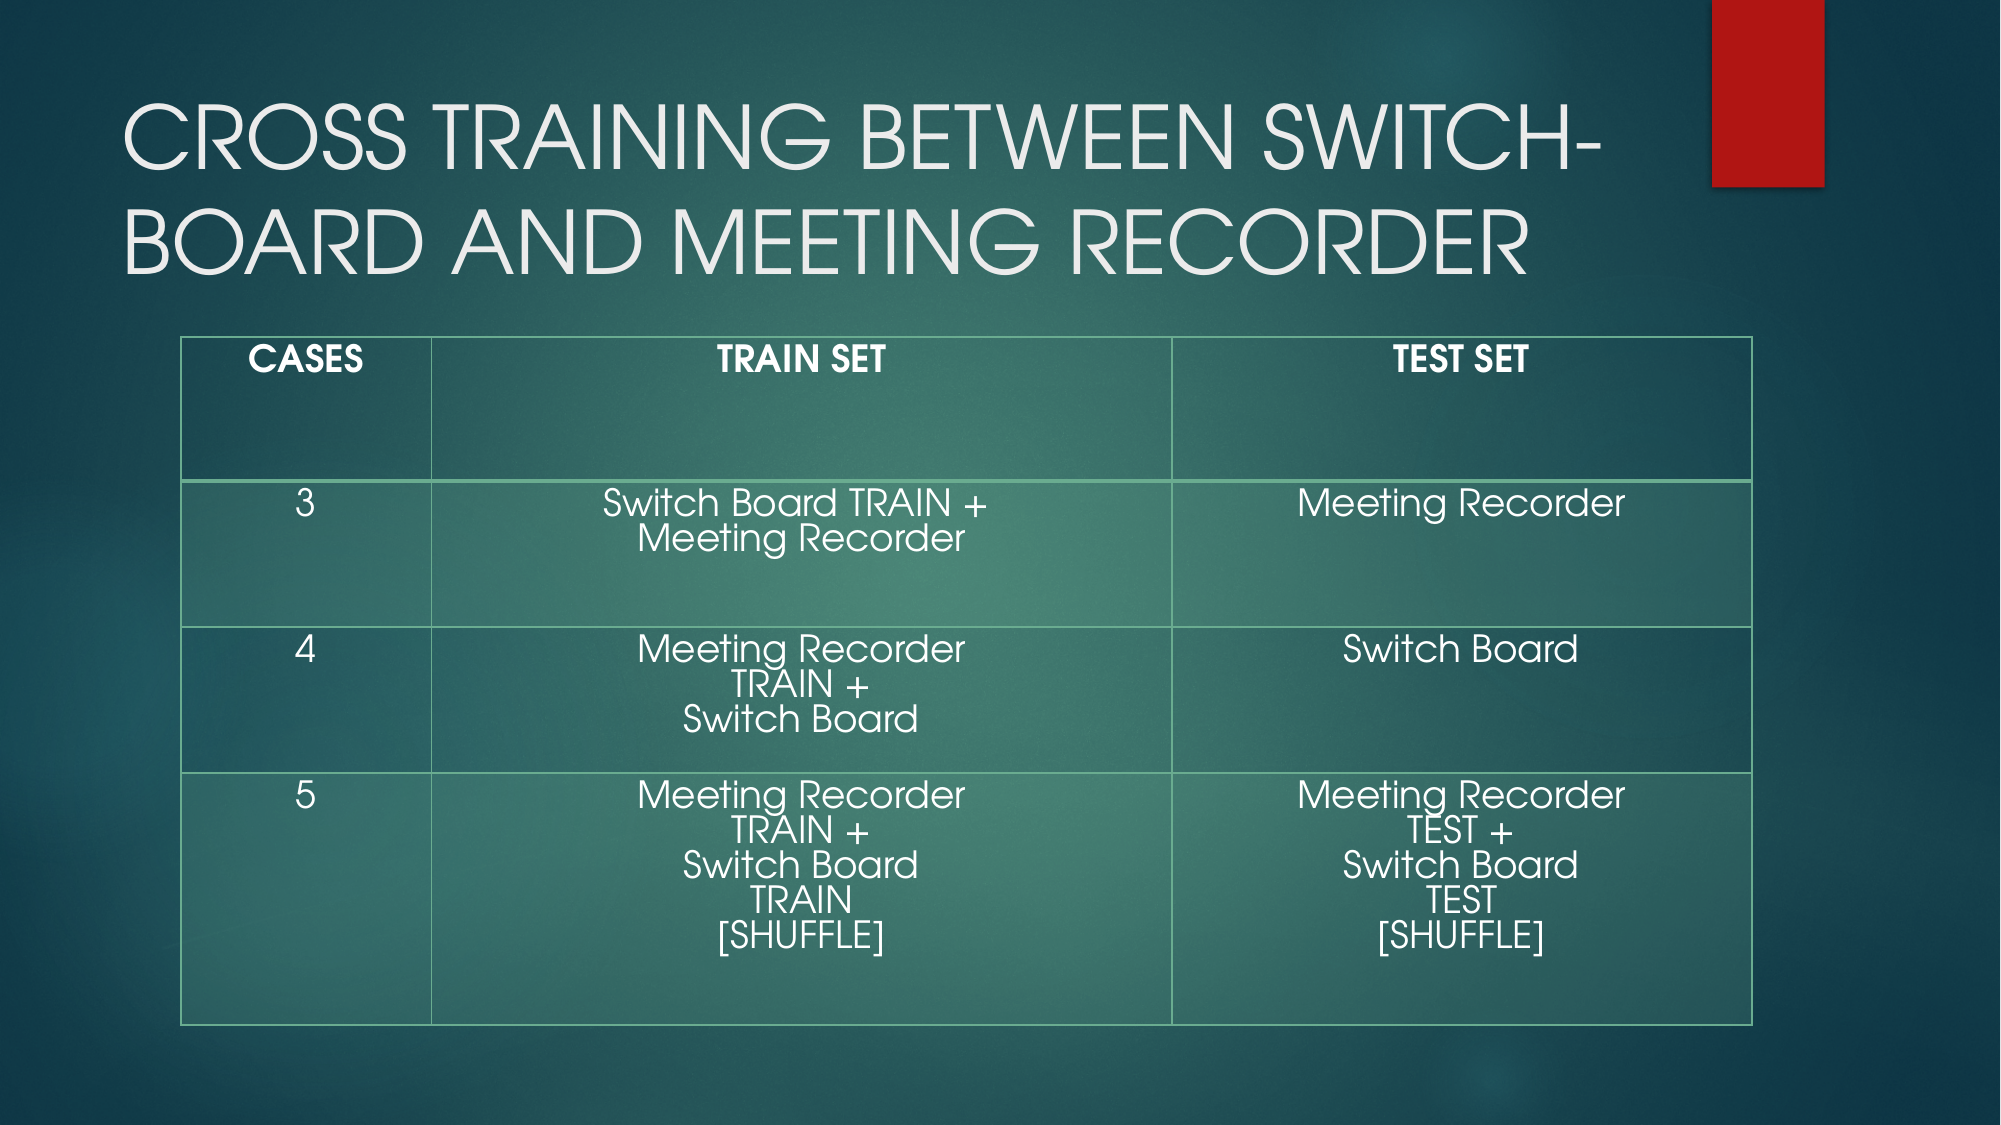

# CROSS TRAINING BETWEEN SWITCH-BOARD AND MEETING RECORDER
| CASES | TRAIN SET | TEST SET |
| --- | --- | --- |
| 3 | Switch Board TRAIN + Meeting Recorder | Meeting Recorder |
| 4 | Meeting Recorder TRAIN + Switch Board | Switch Board |
| 5 | Meeting Recorder TRAIN + Switch Board TRAIN [SHUFFLE] | Meeting Recorder TEST + Switch Board TEST [SHUFFLE] |